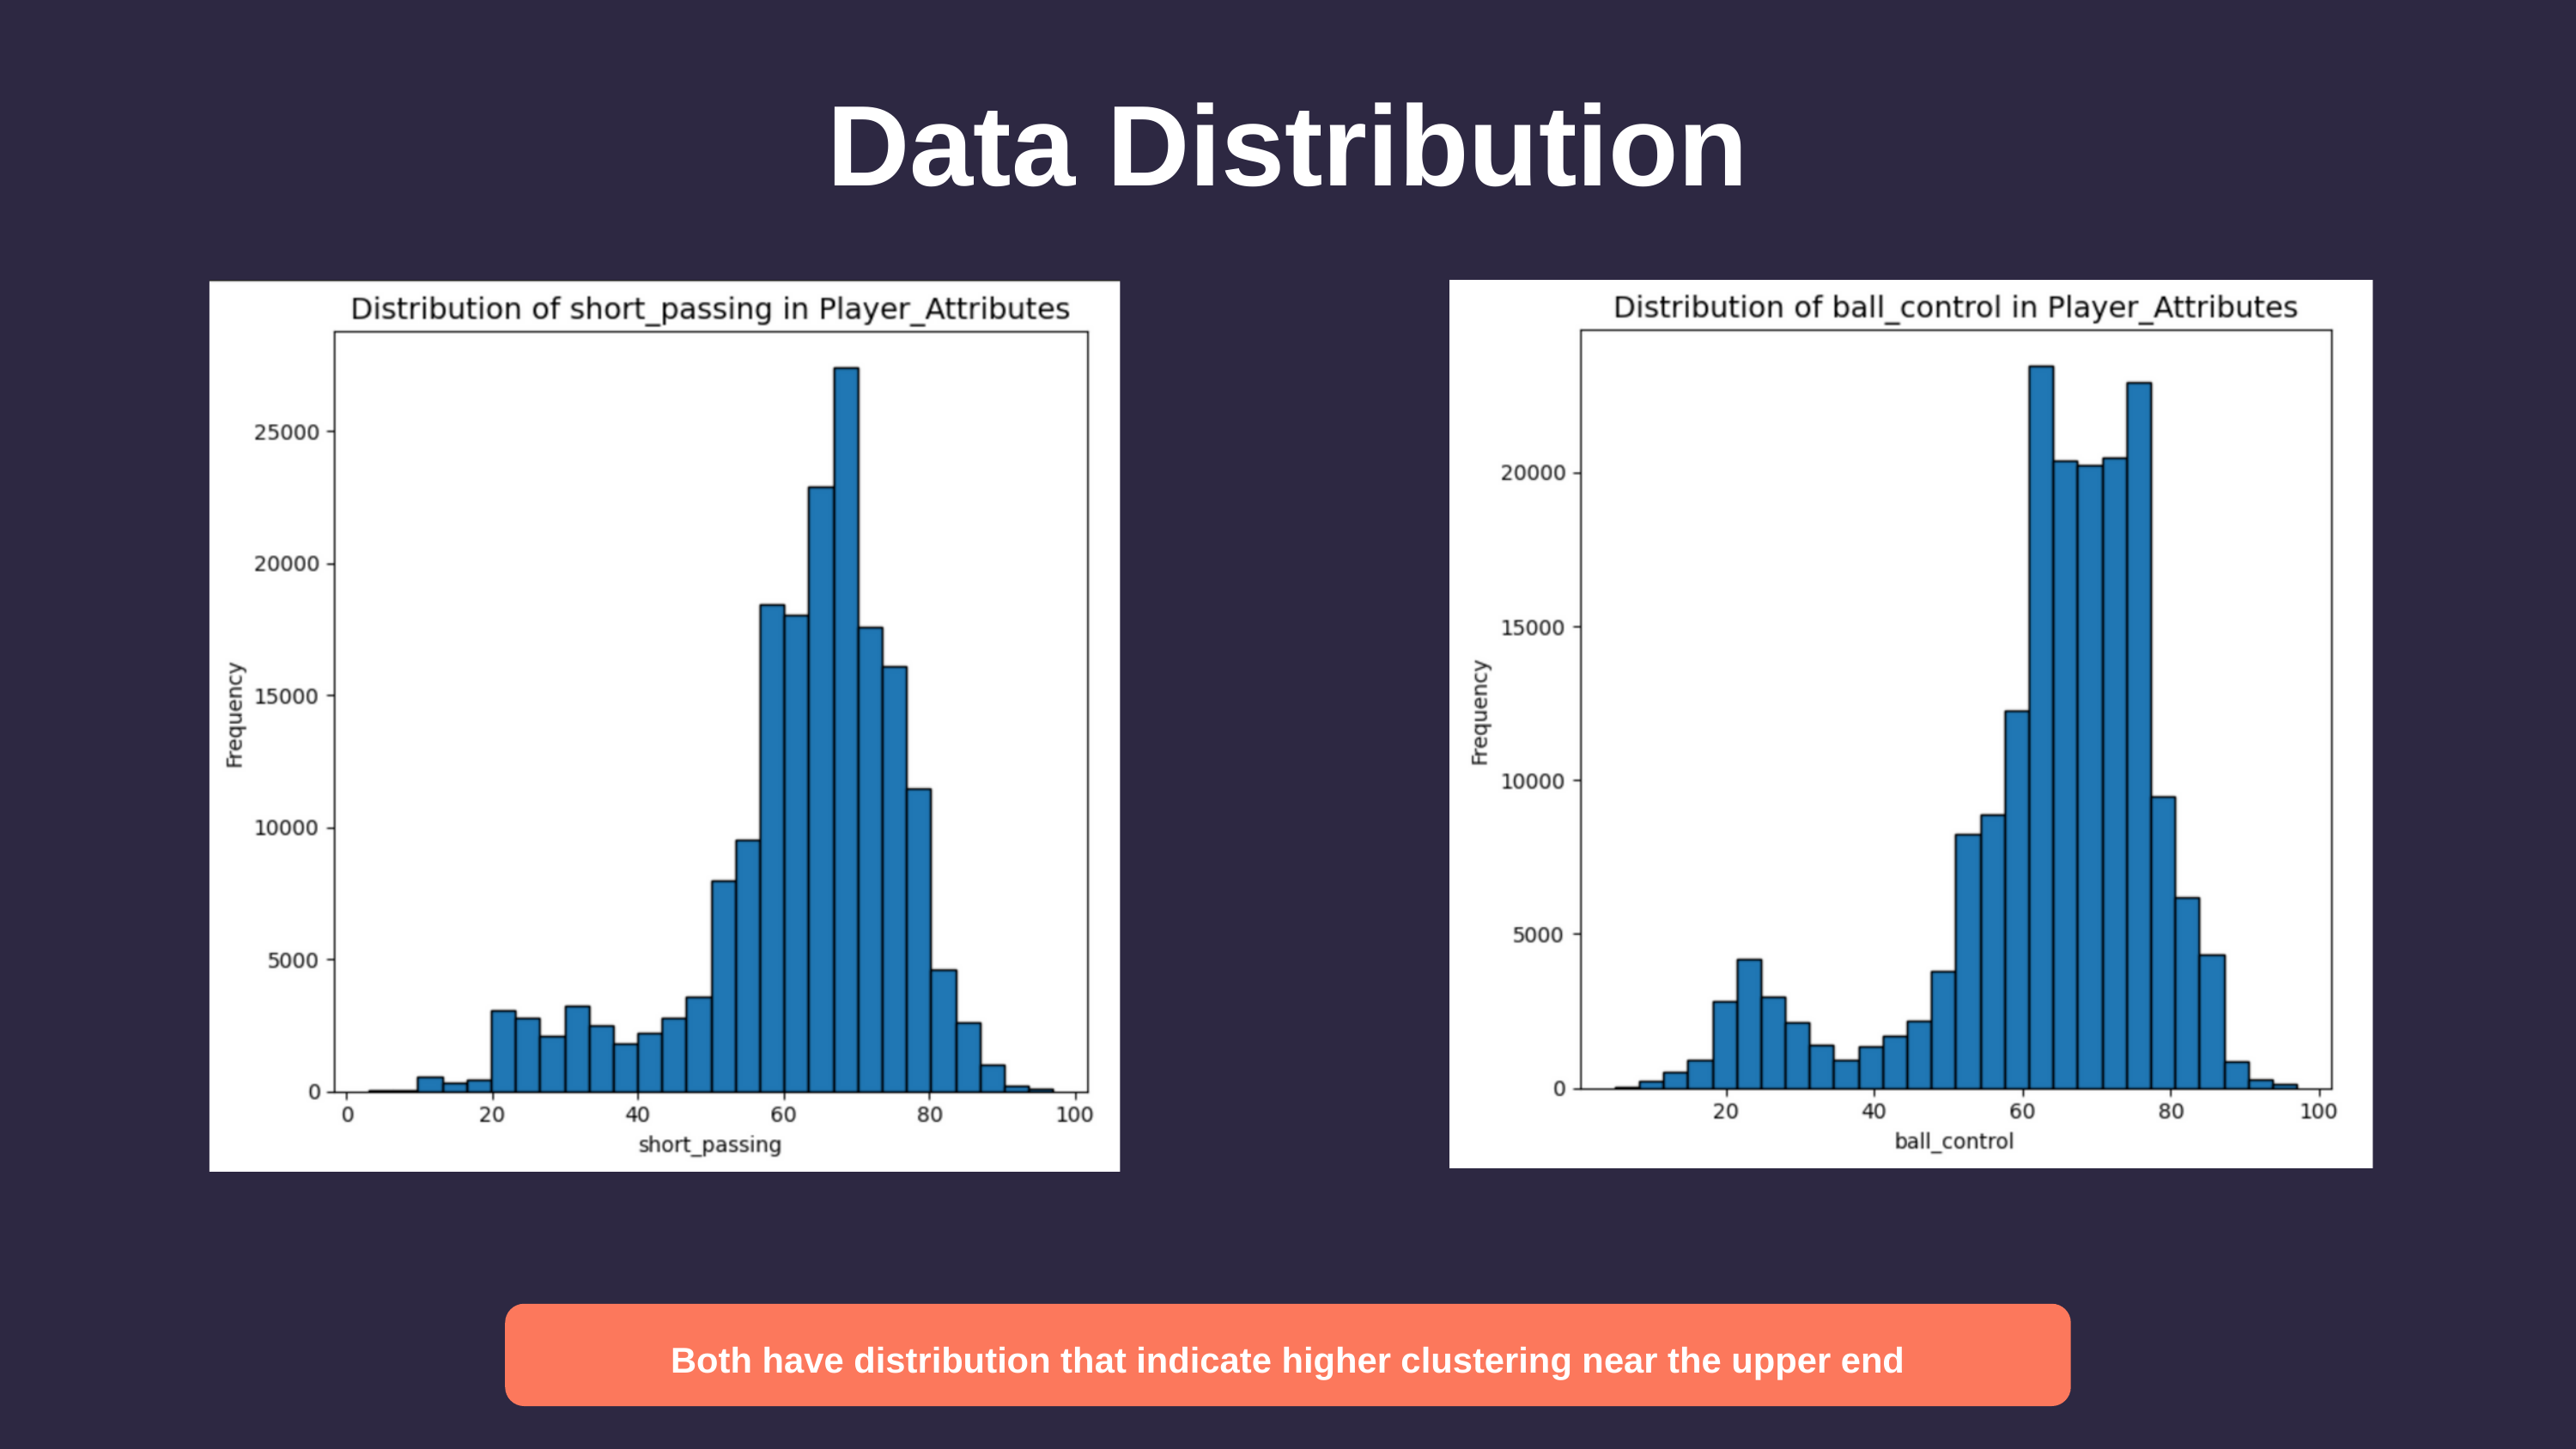

Data Distribution

Both have distribution that indicate higher clustering near the upper end